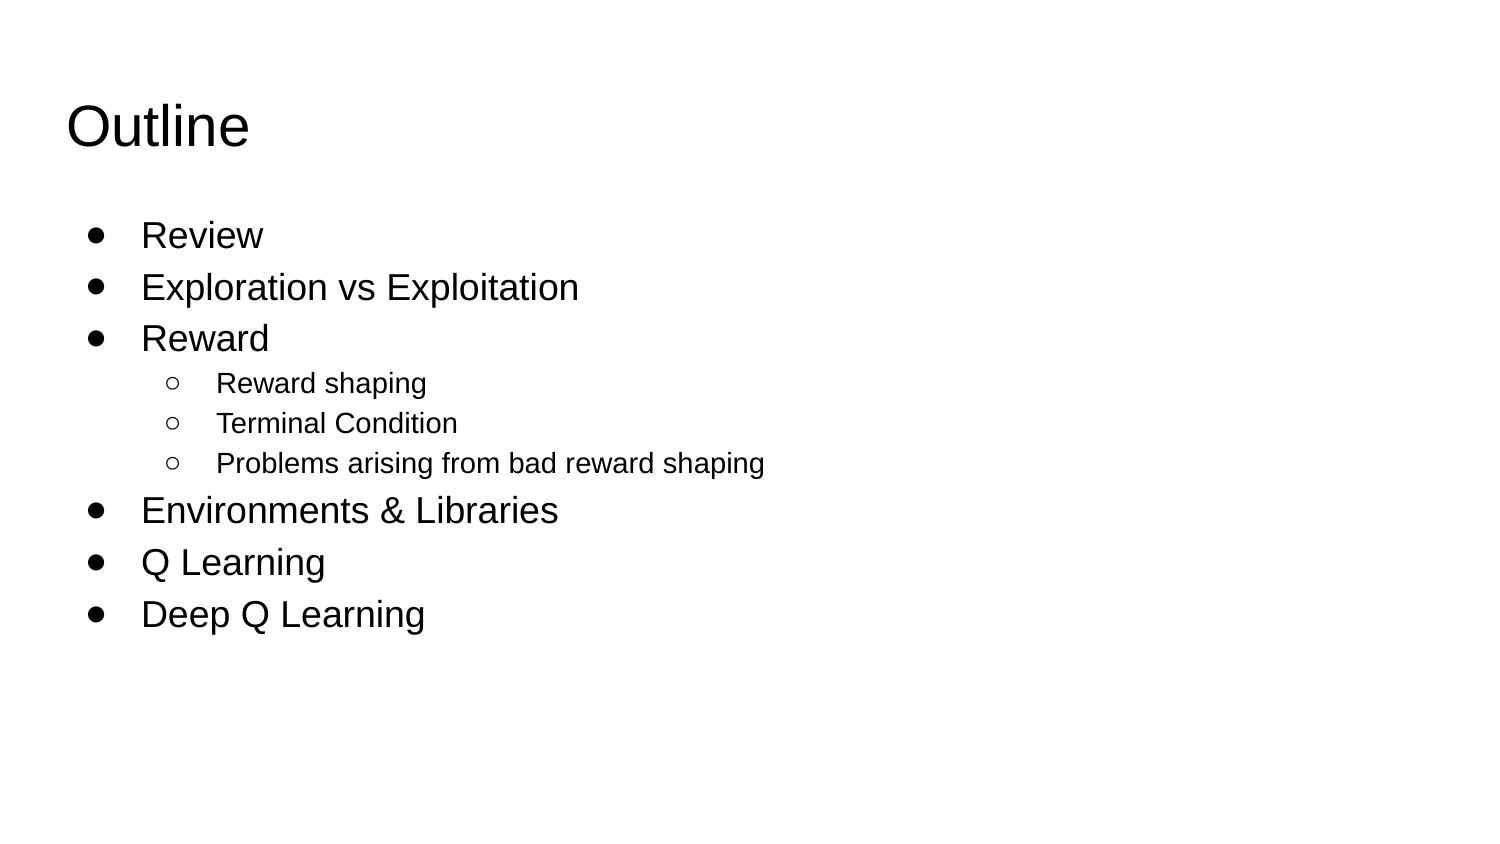

# Outline
Review
Exploration vs Exploitation
Reward
Reward shaping
Terminal Condition
Problems arising from bad reward shaping
Environments & Libraries
Q Learning
Deep Q Learning